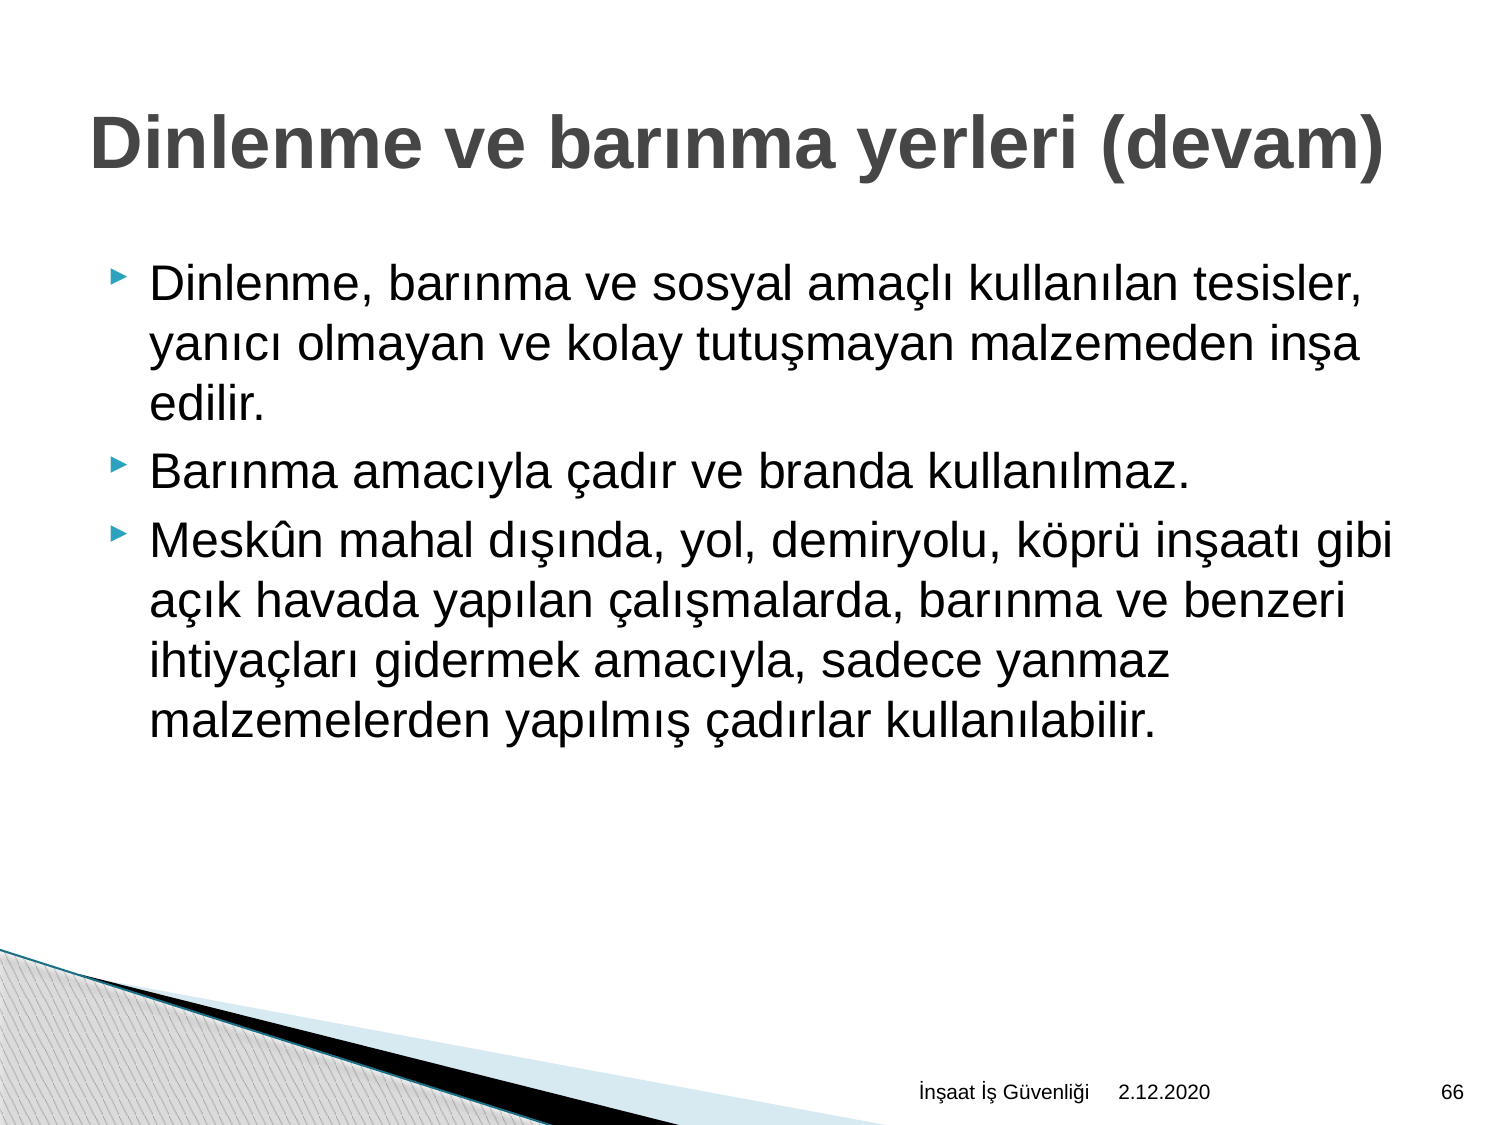

# Dinlenme ve barınma yerleri (devam)
Dinlenme, barınma ve sosyal amaçlı kullanılan tesisler, yanıcı olmayan ve kolay tutuşmayan malzemeden inşa edilir.
Barınma amacıyla çadır ve branda kullanılmaz.
Meskûn mahal dışında, yol, demiryolu, köprü inşaatı gibi açık havada yapılan çalışmalarda, barınma ve benzeri ihtiyaçları gidermek amacıyla, sadece yanmaz malzemelerden yapılmış çadırlar kullanılabilir.

İnşaat İş Güvenliği
2.12.2020
66